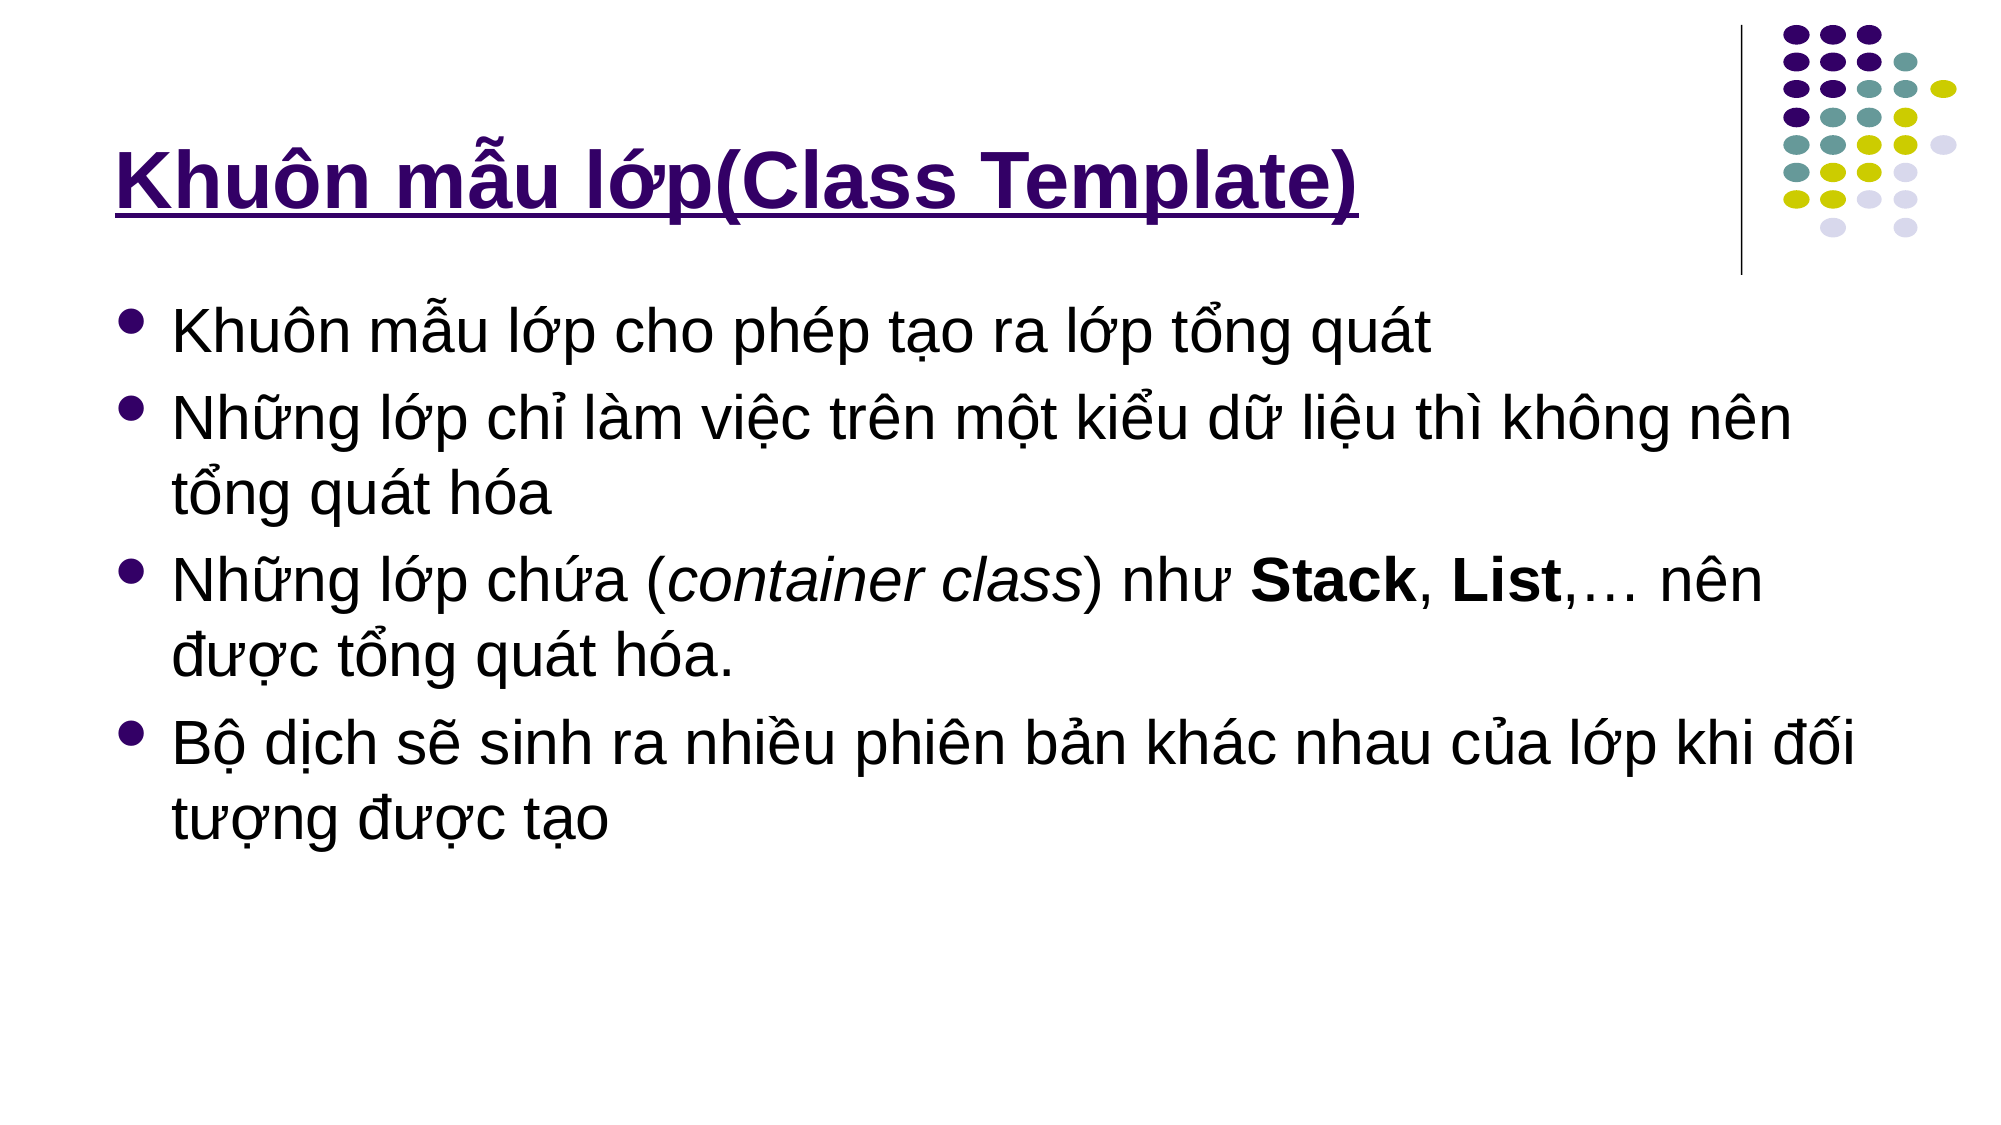

# Khuôn mẫu lớp(Class Template)
Khuôn mẫu lớp cho phép tạo ra lớp tổng quát
Những lớp chỉ làm việc trên một kiểu dữ liệu thì không nên tổng quát hóa
Những lớp chứa (container class) như Stack, List,… nên được tổng quát hóa.
Bộ dịch sẽ sinh ra nhiều phiên bản khác nhau của lớp khi đối tượng được tạo